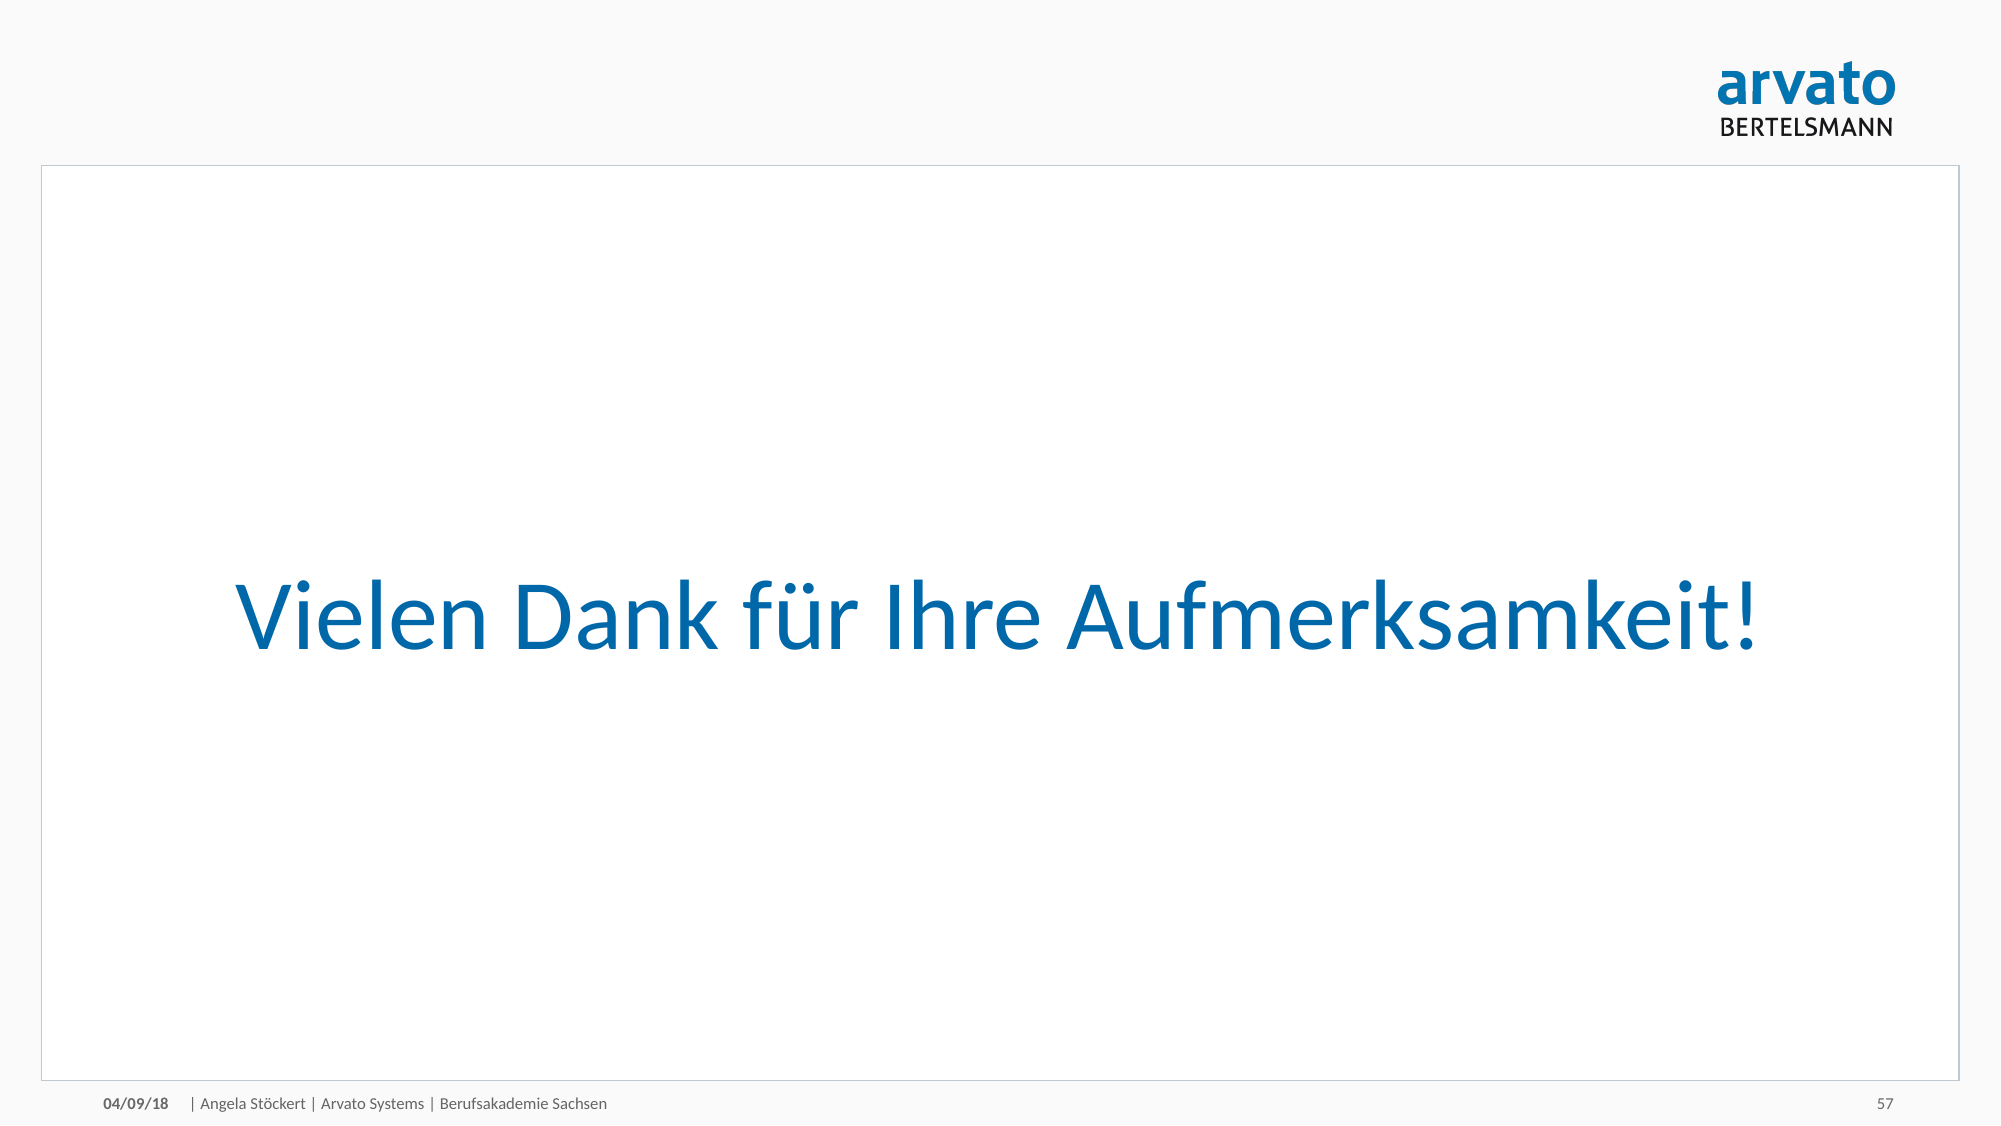

# Vielen Dank für Ihre Aufmerksamkeit!
04/09/18
| Angela Stöckert | Arvato Systems | Berufsakademie Sachsen
57